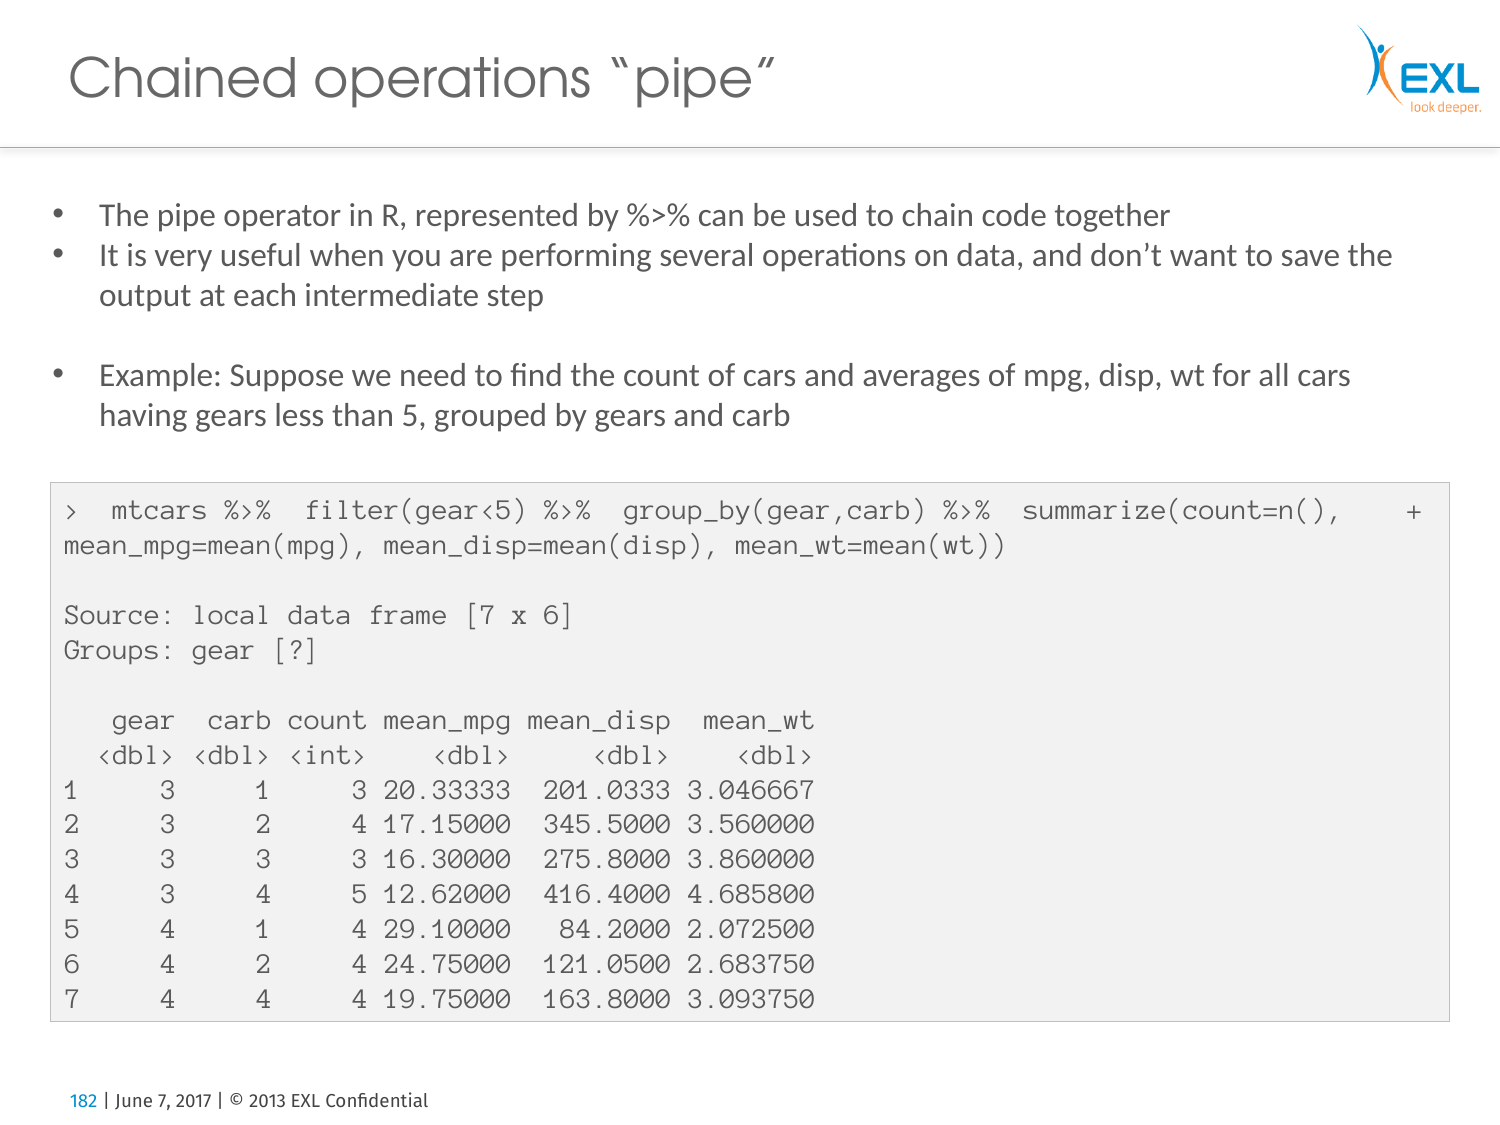

# Chained operations “pipe”
The pipe operator in R, represented by %>% can be used to chain code together
It is very useful when you are performing several operations on data, and don’t want to save the output at each intermediate step

Example: Suppose we need to find the count of cars and averages of mpg, disp, wt for all cars having gears less than 5, grouped by gears and carb
>  mtcars %>%  filter(gear<5) %>%  group_by(gear,carb) %>%  summarize(count=n(),    + mean_mpg=mean(mpg), mean_disp=mean(disp), mean_wt=mean(wt))
Source: local data frame [7 x 6]
Groups: gear [?]

   gear  carb count mean_mpg mean_disp  mean_wt
  <dbl> <dbl> <int>    <dbl>     <dbl>    <dbl>
1     3     1     3 20.33333  201.0333 3.046667
2     3     2     4 17.15000  345.5000 3.560000
3     3     3     3 16.30000  275.8000 3.860000
4     3     4     5 12.62000  416.4000 4.685800
5     4     1     4 29.10000   84.2000 2.072500
6     4     2     4 24.75000  121.0500 2.683750
7     4     4     4 19.75000  163.8000 3.093750